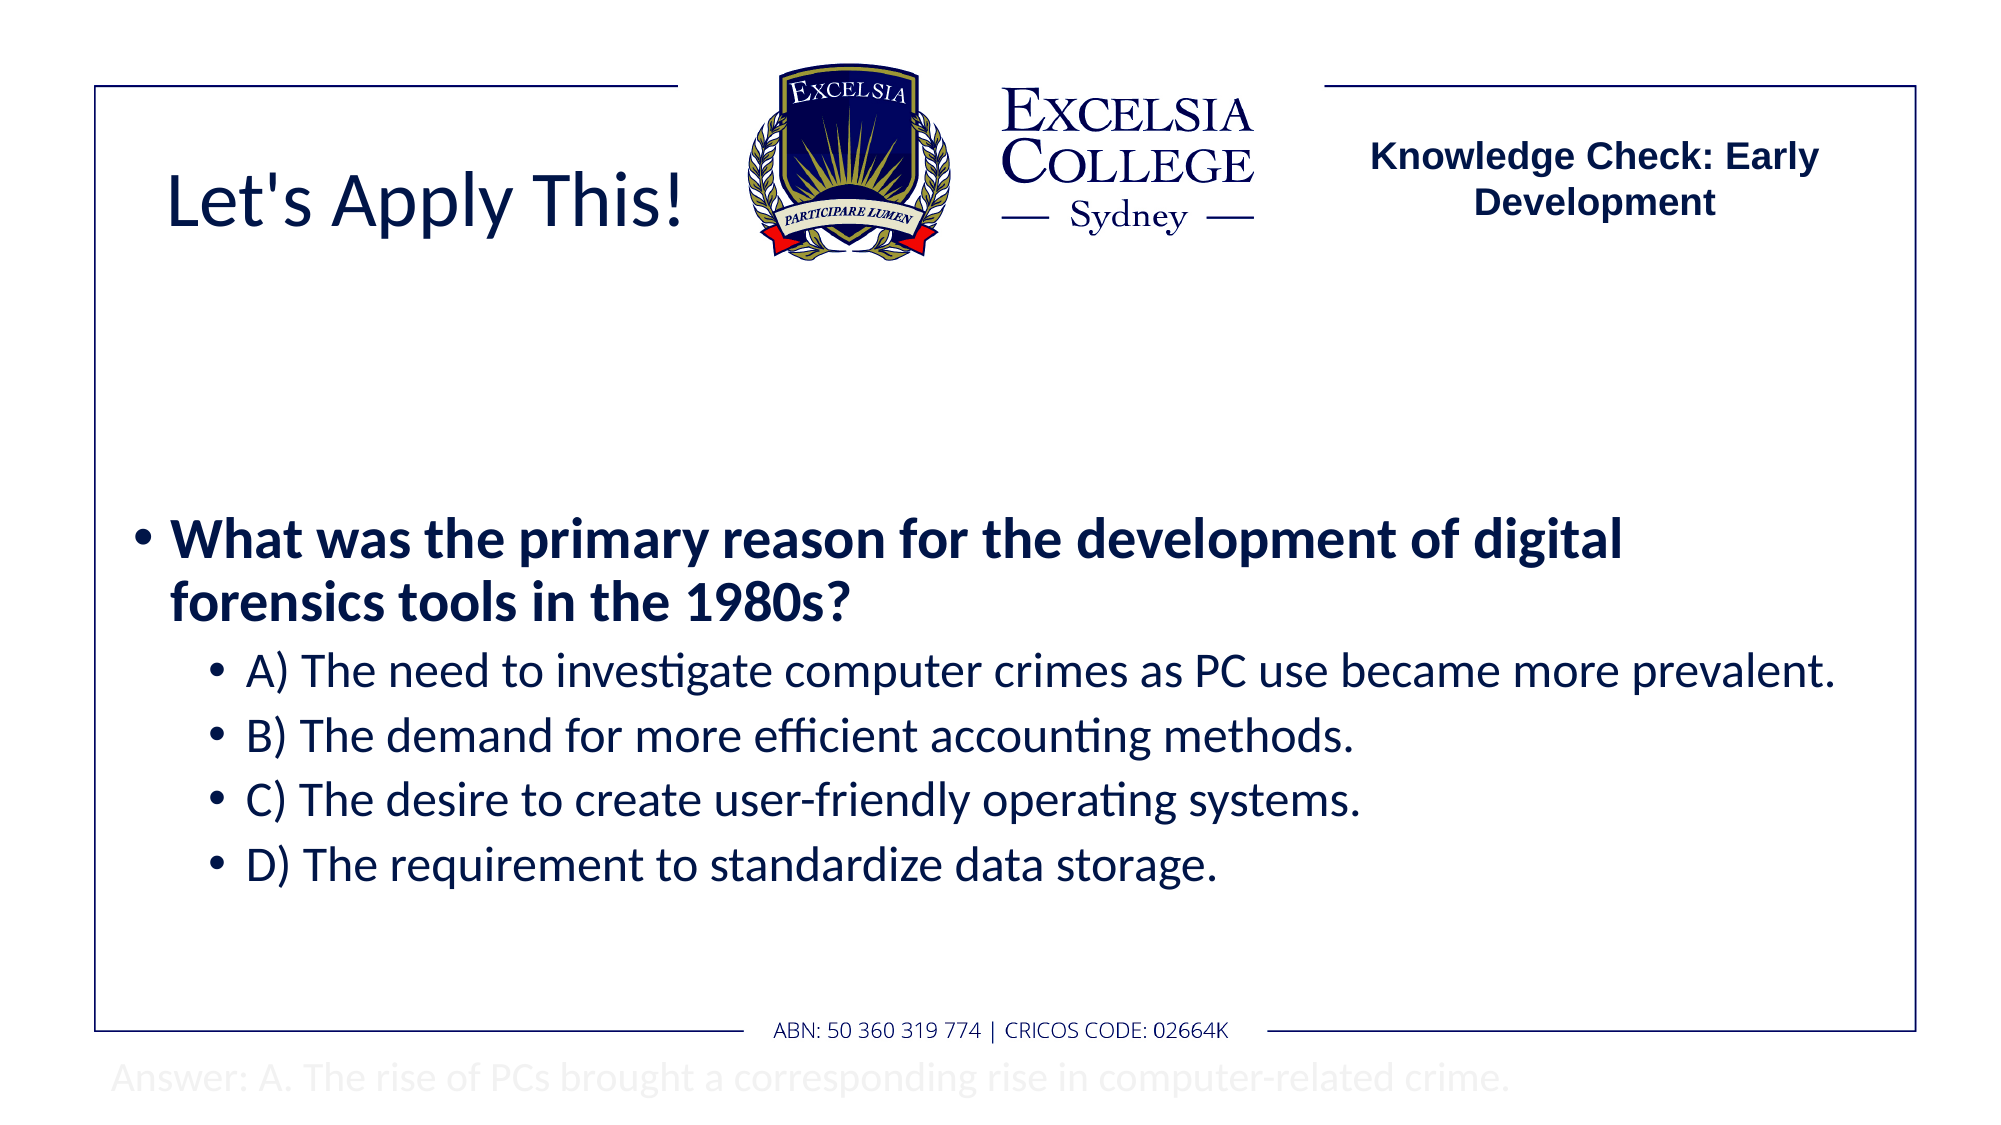

# Let's Apply This!
Knowledge Check: Early Development

What was the primary reason for the development of digital forensics tools in the 1980s?
A) The need to investigate computer crimes as PC use became more prevalent.
B) The demand for more efficient accounting methods.
C) The desire to create user-friendly operating systems.
D) The requirement to standardize data storage.
Answer: A. The rise of PCs brought a corresponding rise in computer-related crime.